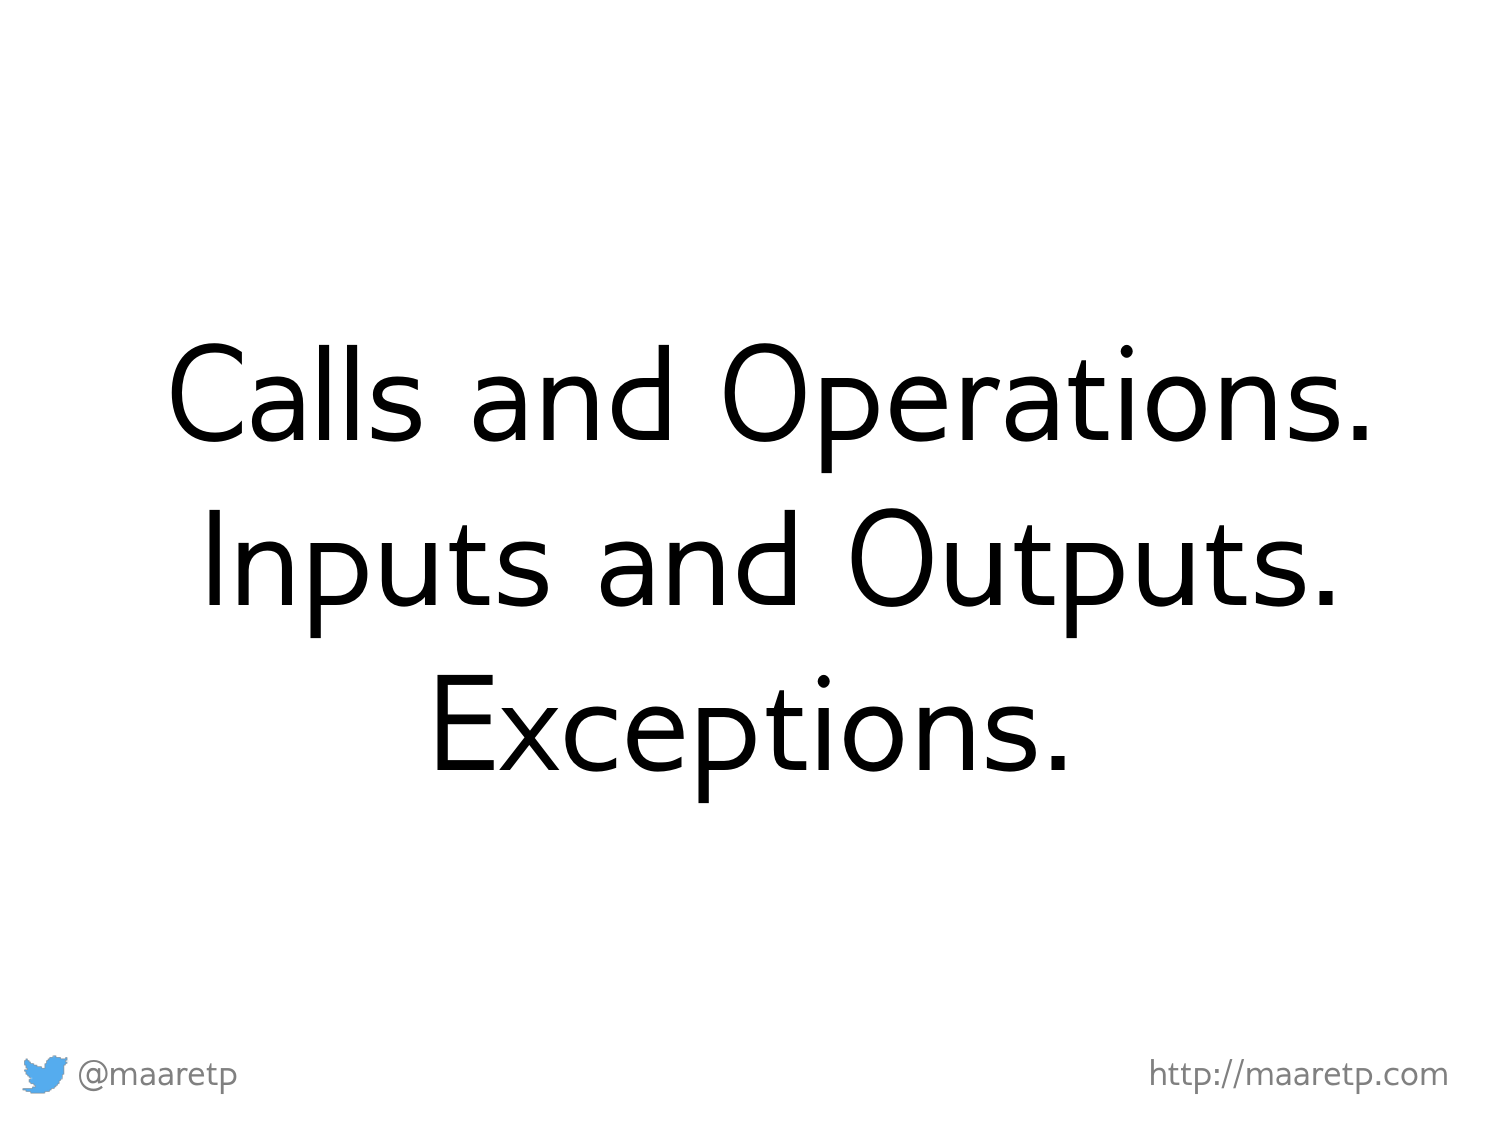

Calls and Operations.
Inputs and Outputs.
Exceptions.